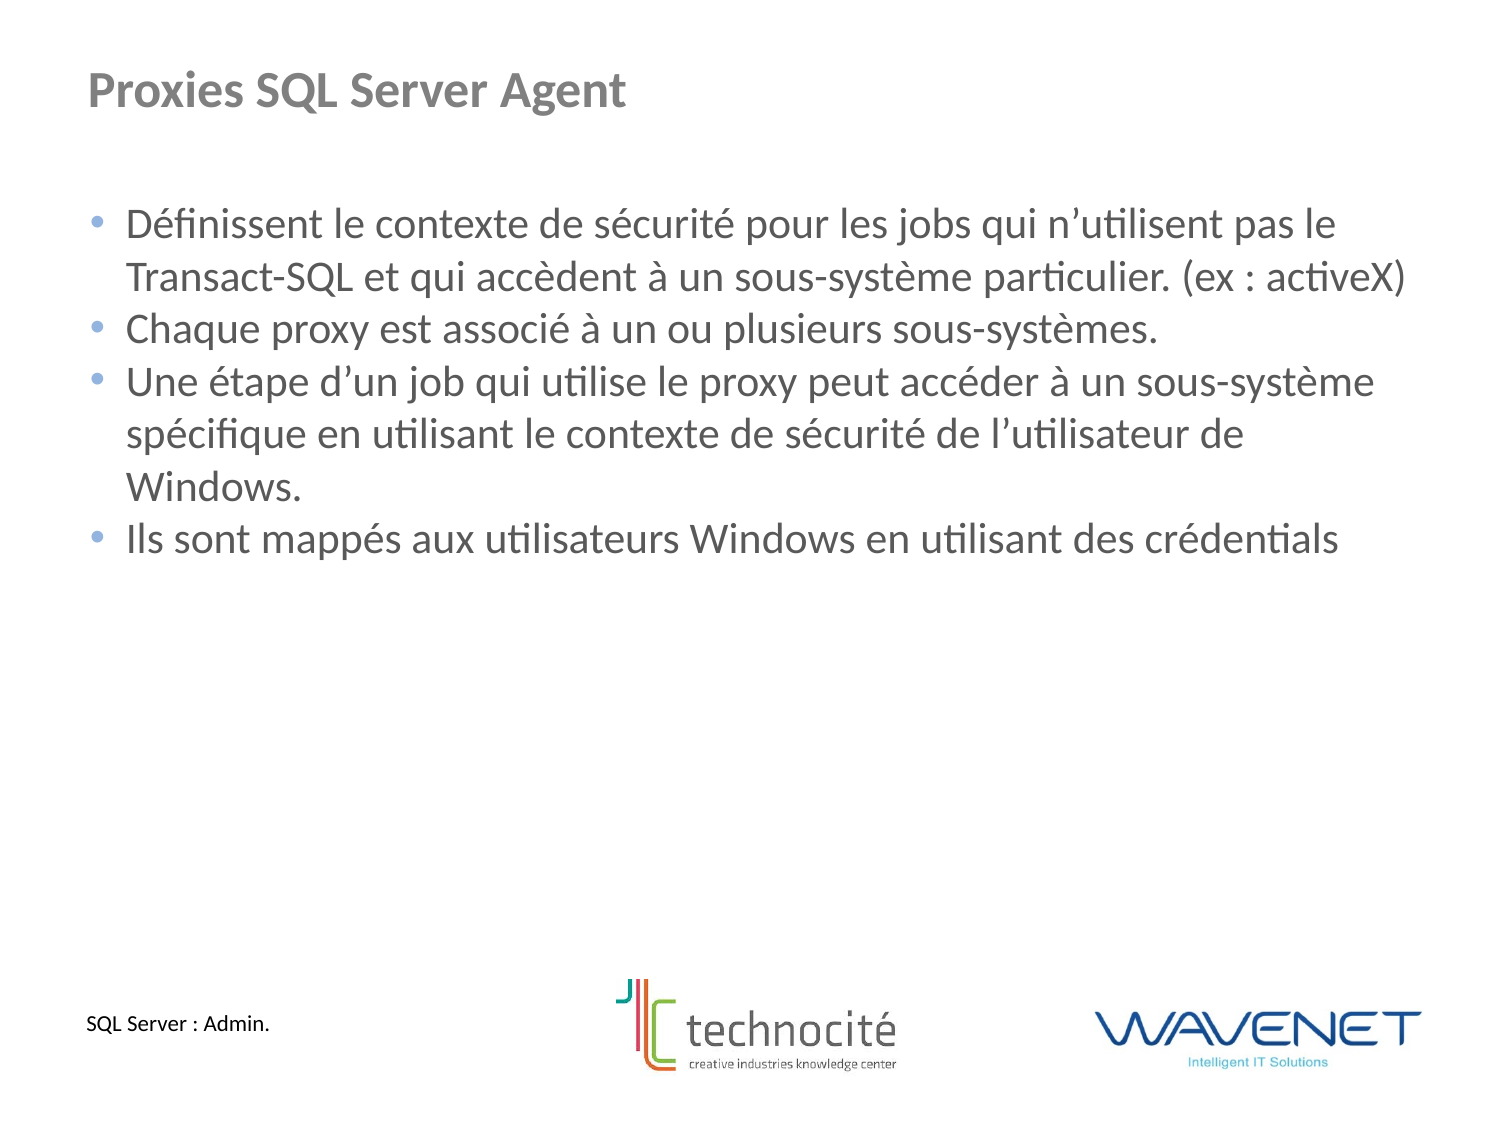

Proxies SQL Server Agent
Définissent le contexte de sécurité pour les jobs qui n’utilisent pas le Transact-SQL et qui accèdent à un sous-système particulier. (ex : activeX)
Chaque proxy est associé à un ou plusieurs sous-systèmes.
Une étape d’un job qui utilise le proxy peut accéder à un sous-système spécifique en utilisant le contexte de sécurité de l’utilisateur de Windows.
Ils sont mappés aux utilisateurs Windows en utilisant des crédentials
SQL Server : Admin.